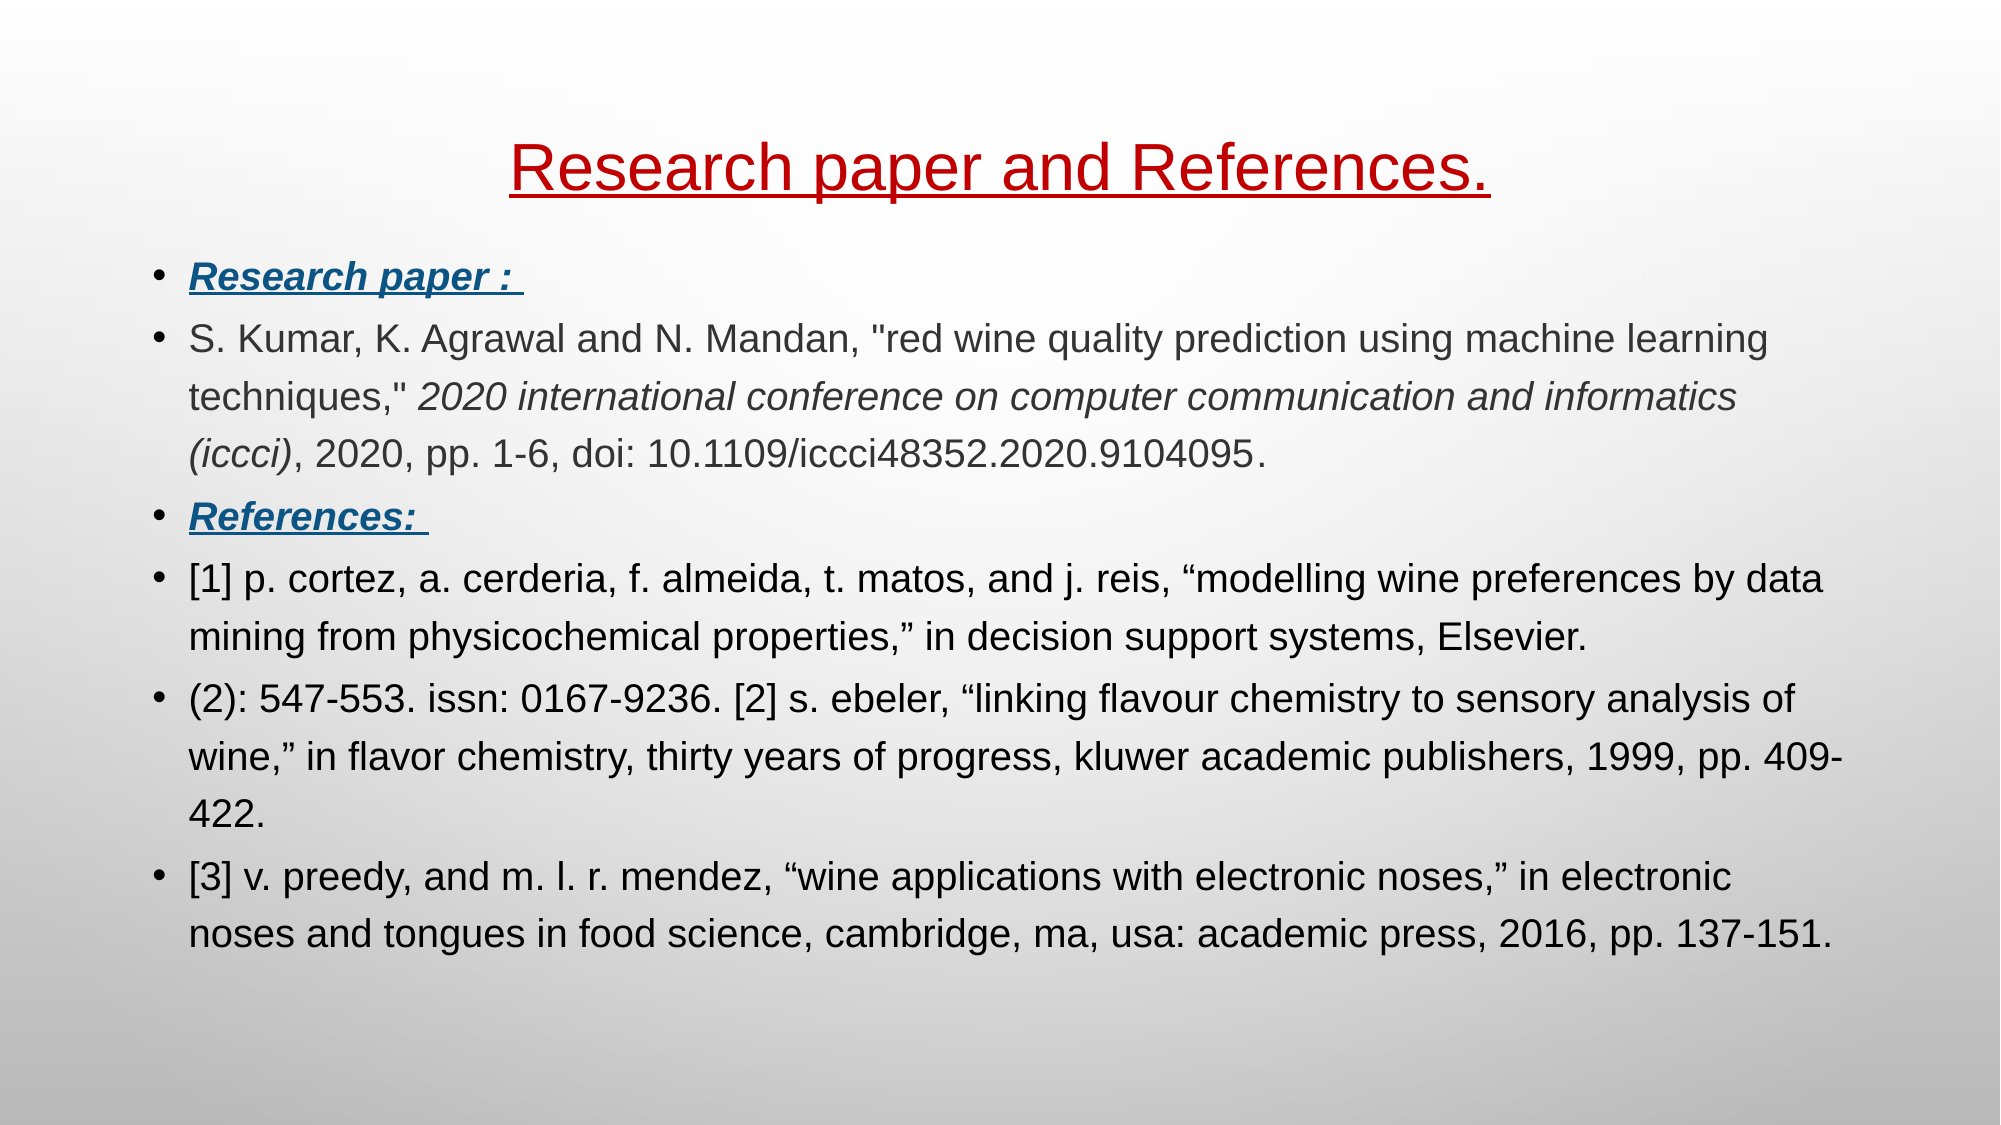

# Research paper and References.

Research paper :
S. Kumar, K. Agrawal and N. Mandan, "red wine quality prediction using machine learning techniques," 2020 international conference on computer communication and informatics (iccci), 2020, pp. 1-6, doi: 10.1109/iccci48352.2020.9104095.
References:
[1] p. cortez, a. cerderia, f. almeida, t. matos, and j. reis, “modelling wine preferences by data mining from physicochemical properties,” in decision support systems, Elsevier.
(2): 547-553. issn: 0167-9236. [2] s. ebeler, “linking flavour chemistry to sensory analysis of wine,” in flavor chemistry, thirty years of progress, kluwer academic publishers, 1999, pp. 409-422.
[3] v. preedy, and m. l. r. mendez, “wine applications with electronic noses,” in electronic noses and tongues in food science, cambridge, ma, usa: academic press, 2016, pp. 137-151.